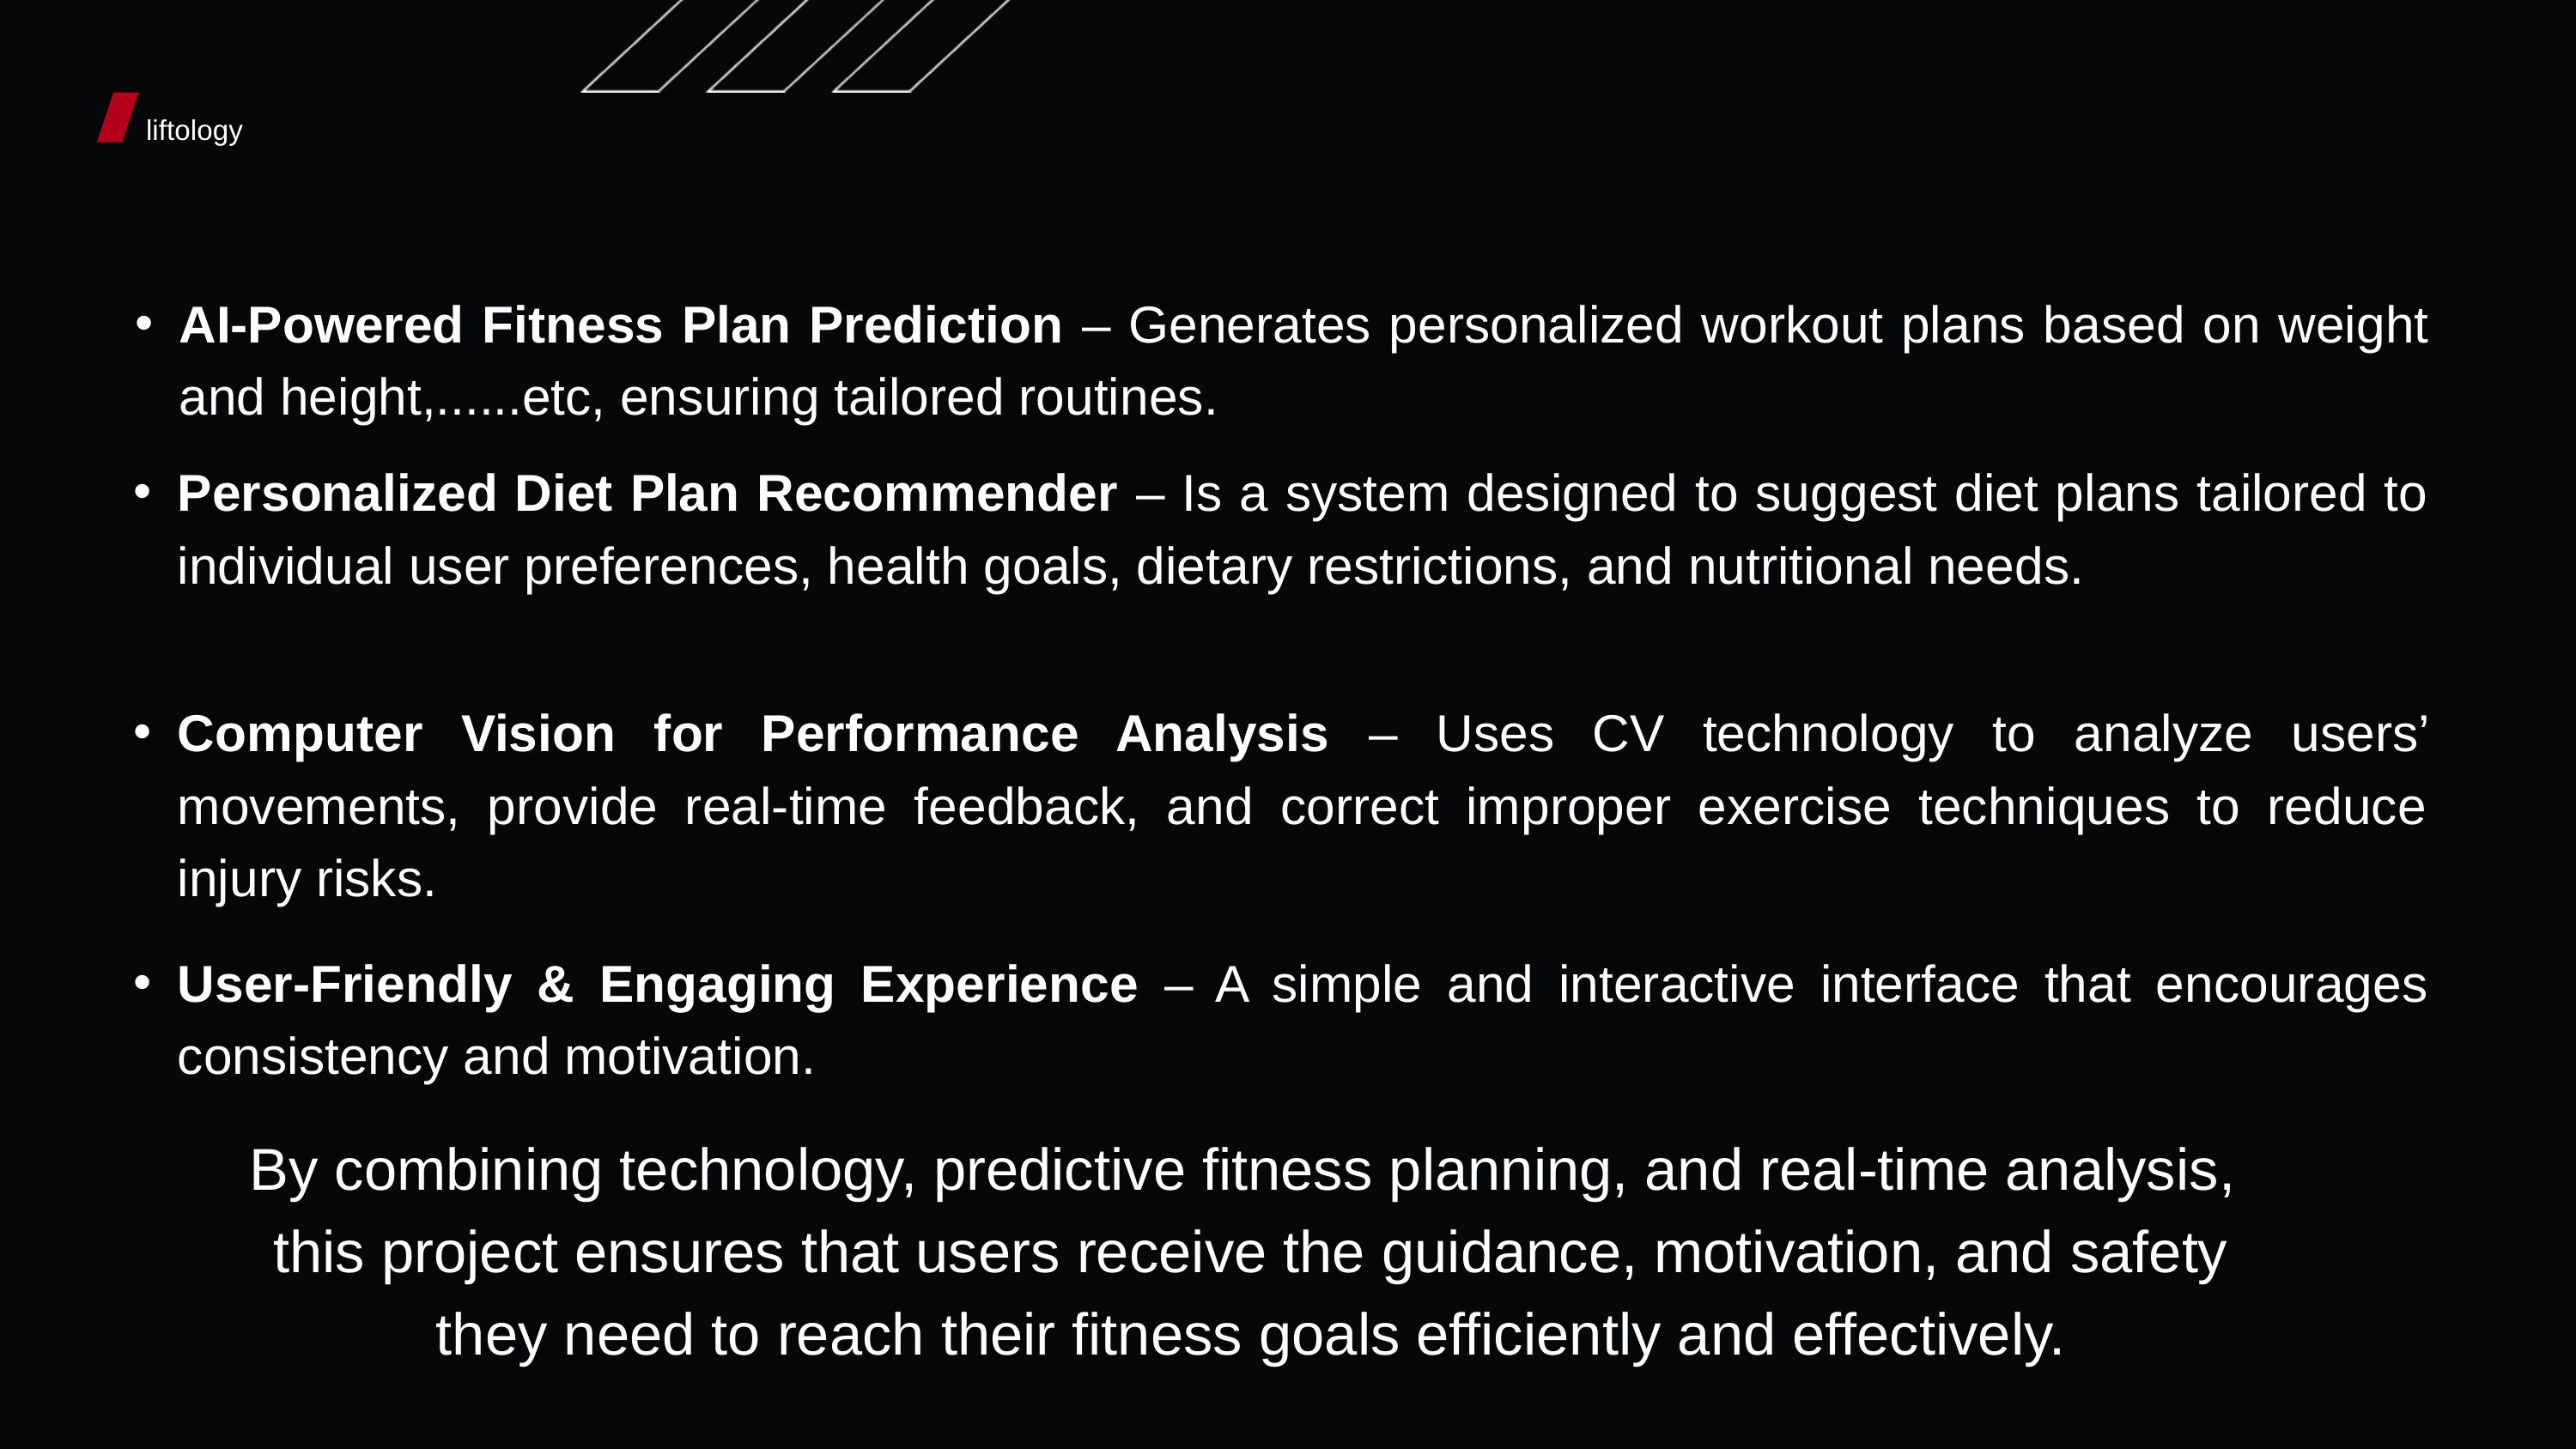

liftology
AI-Powered Fitness Plan Prediction – Generates personalized workout plans based on weight and height,......etc, ensuring tailored routines.
Personalized Diet Plan Recommender – Is a system designed to suggest diet plans tailored to individual user preferences, health goals, dietary restrictions, and nutritional needs.
Computer Vision for Performance Analysis – Uses CV technology to analyze users’ movements, provide real-time feedback, and correct improper exercise techniques to reduce injury risks.
User-Friendly & Engaging Experience – A simple and interactive interface that encourages consistency and motivation.
By combining technology, predictive fitness planning, and real-time analysis,
 this project ensures that users receive the guidance, motivation, and safety
 they need to reach their fitness goals efficiently and effectively.